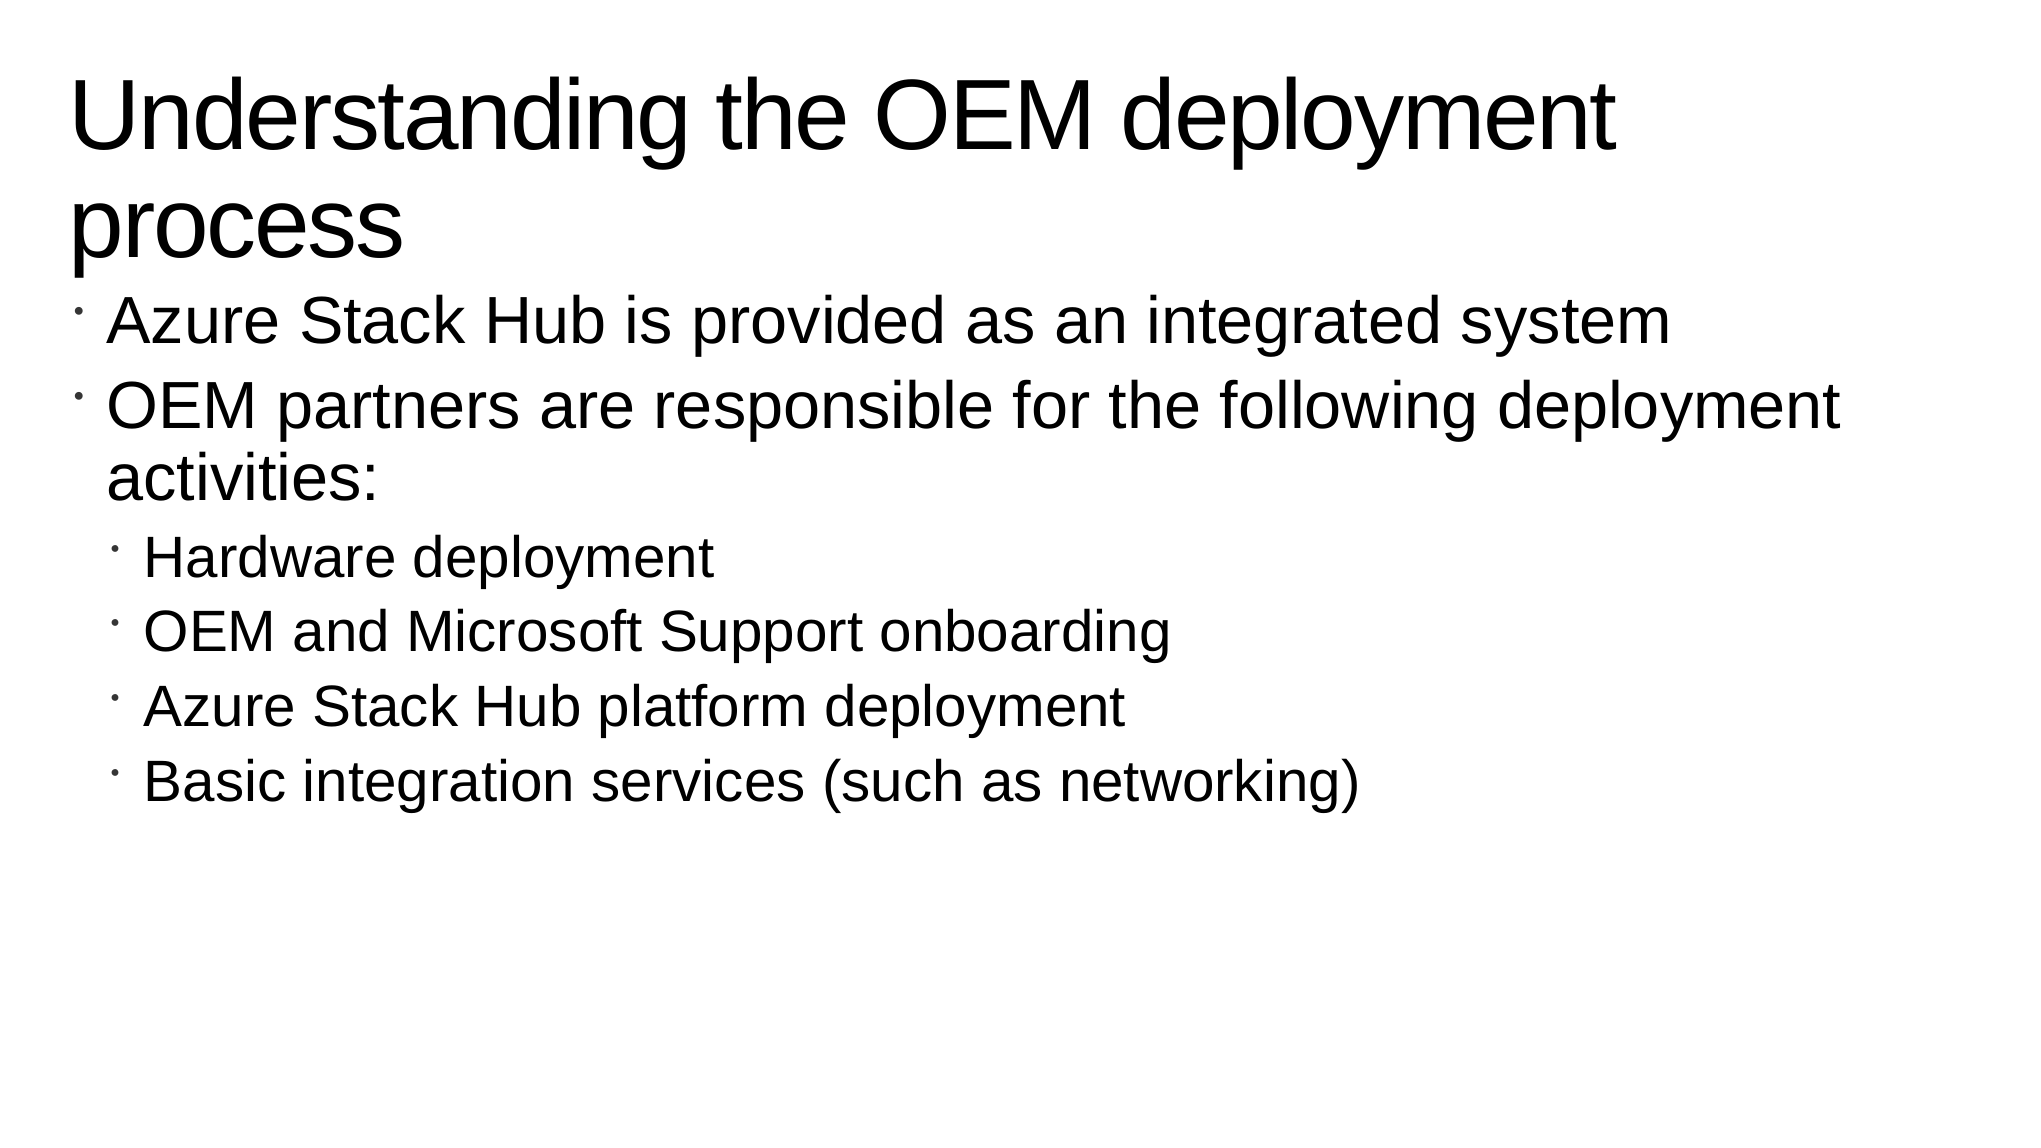

# Understanding the OEM deployment process
Azure Stack Hub is provided as an integrated system
OEM partners are responsible for the following deployment activities:
Hardware deployment
OEM and Microsoft Support onboarding
Azure Stack Hub platform deployment
Basic integration services (such as networking)